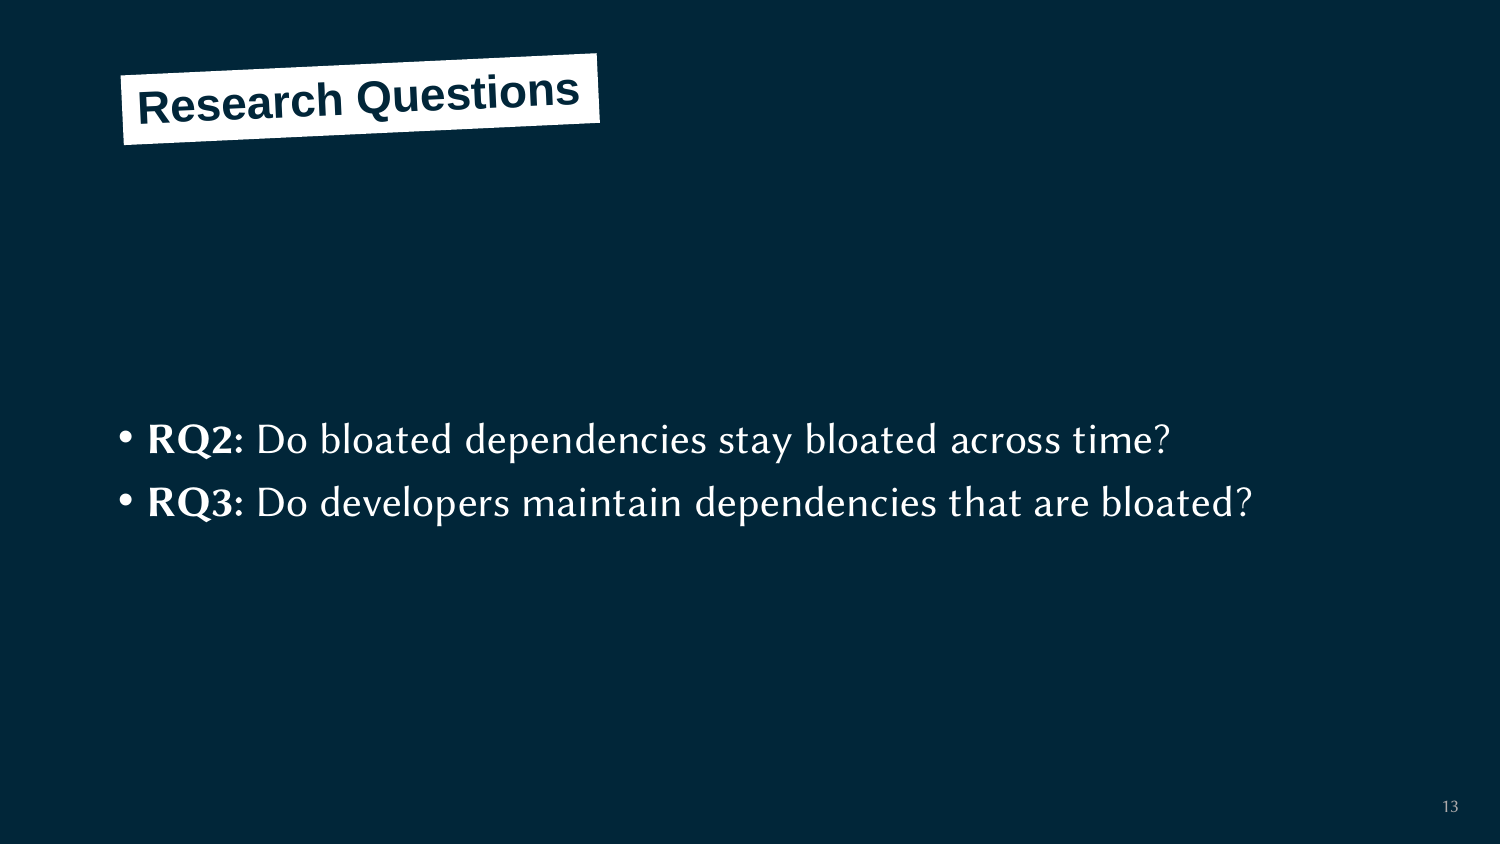

# Research Questions
RQ1: How does the amount of bloated dependencies evolve
across releases?
RQ2: Do bloated dependencies stay bloated across time?
RQ3: Do developers maintain dependencies that are bloated?
RQ4: What development practices change the usage status
of dependencies?
13